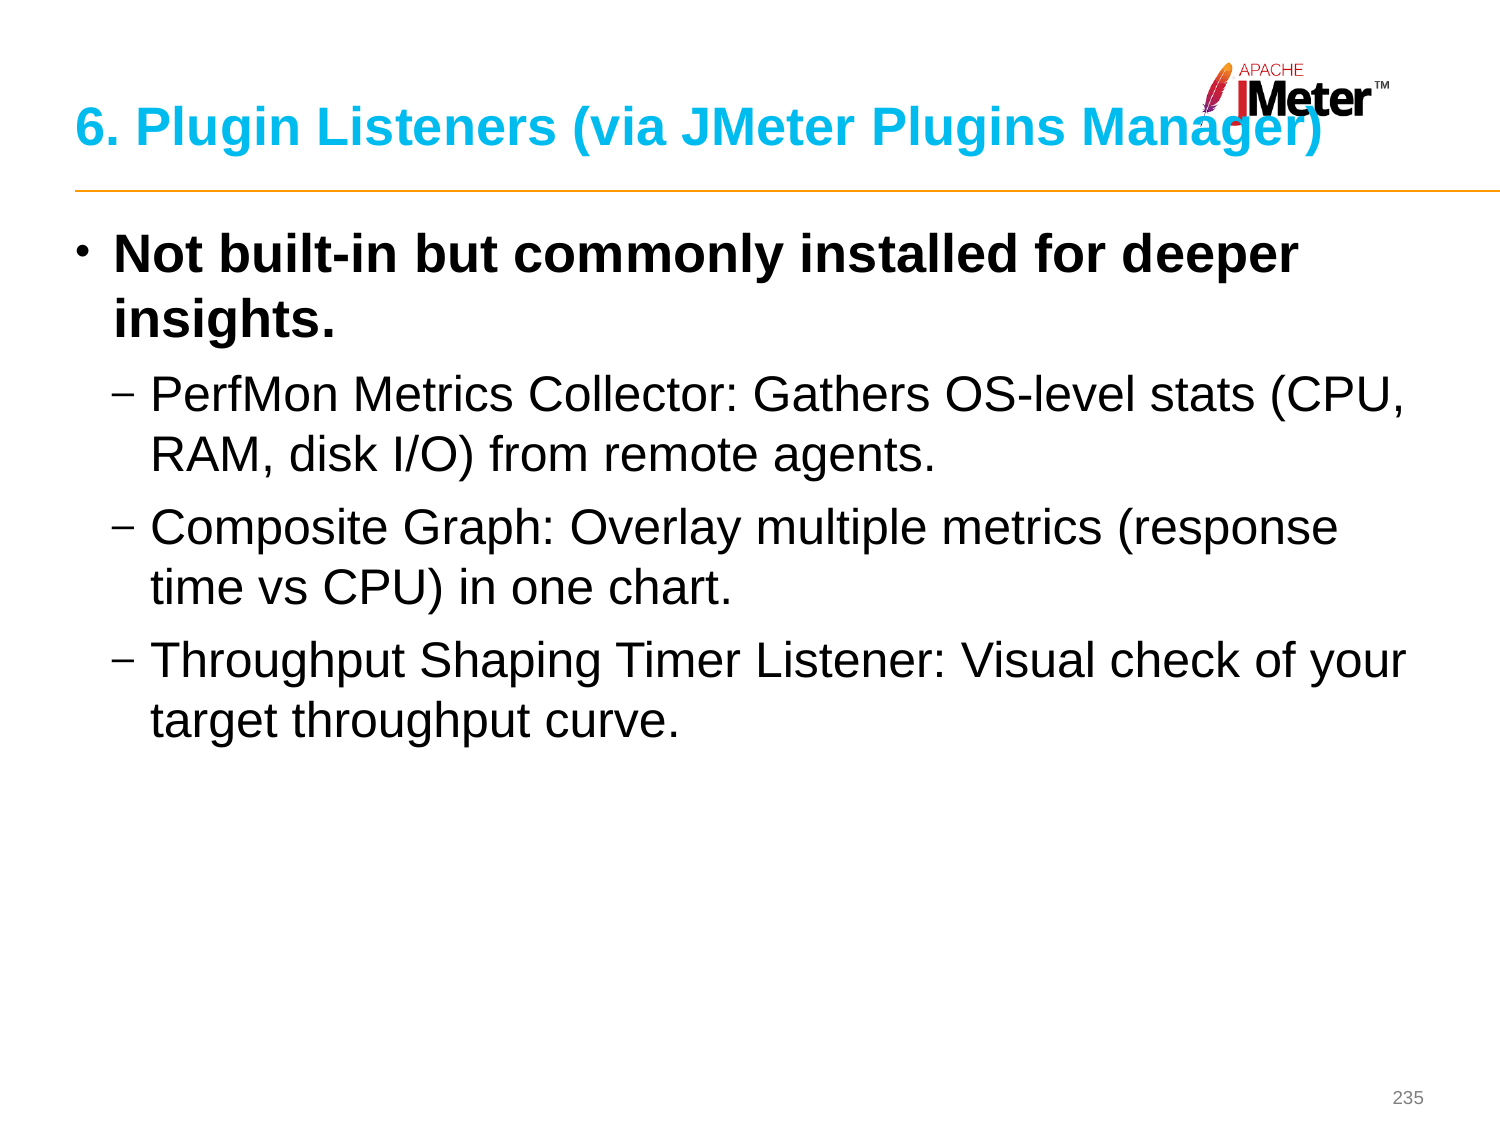

# 6. Plugin Listeners (via JMeter Plugins Manager)
Not built-in but commonly installed for deeper insights.
PerfMon Metrics Collector: Gathers OS-level stats (CPU, RAM, disk I/O) from remote agents.
Composite Graph: Overlay multiple metrics (response time vs CPU) in one chart.
Throughput Shaping Timer Listener: Visual check of your target throughput curve.